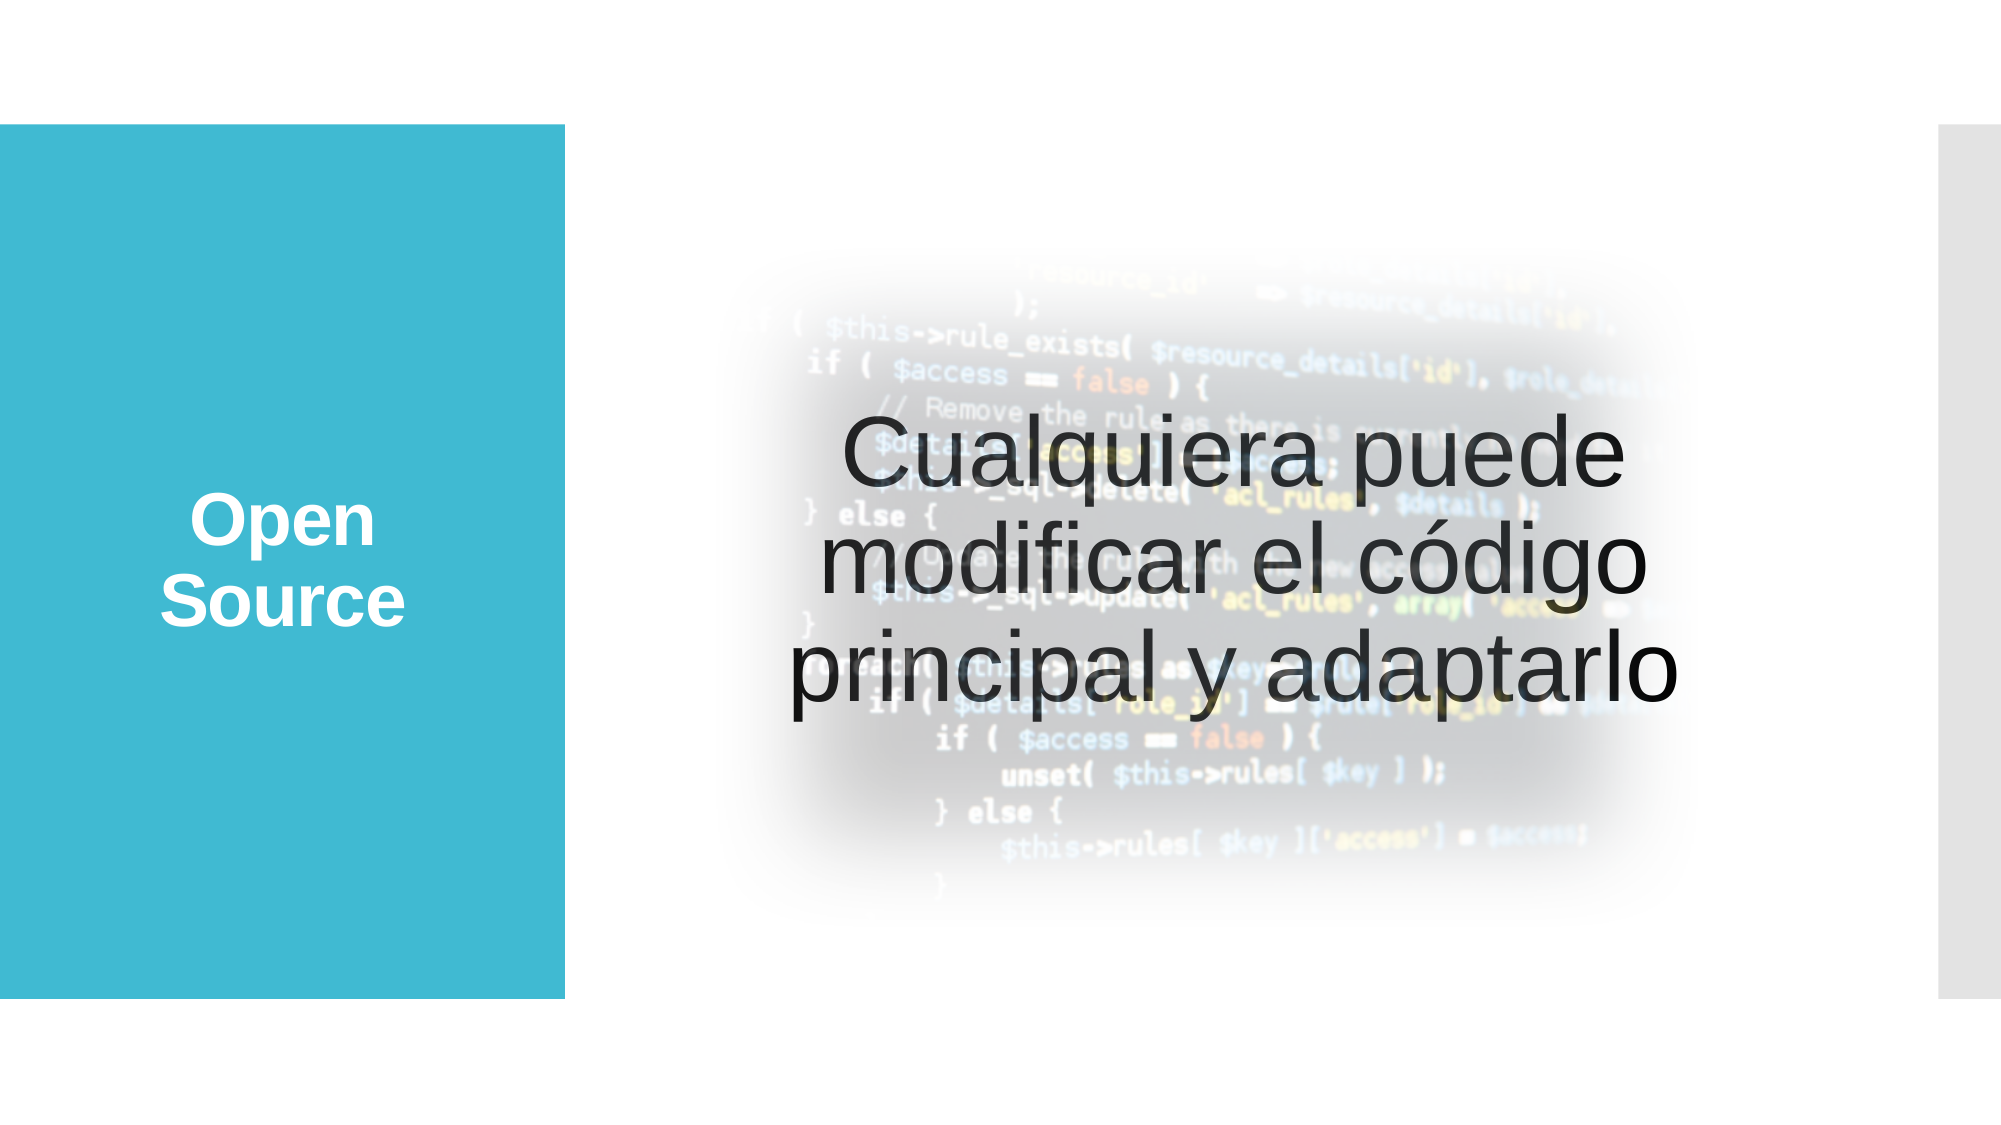

Cualquiera puede modificar el código principal y adaptarlo
# Open Source